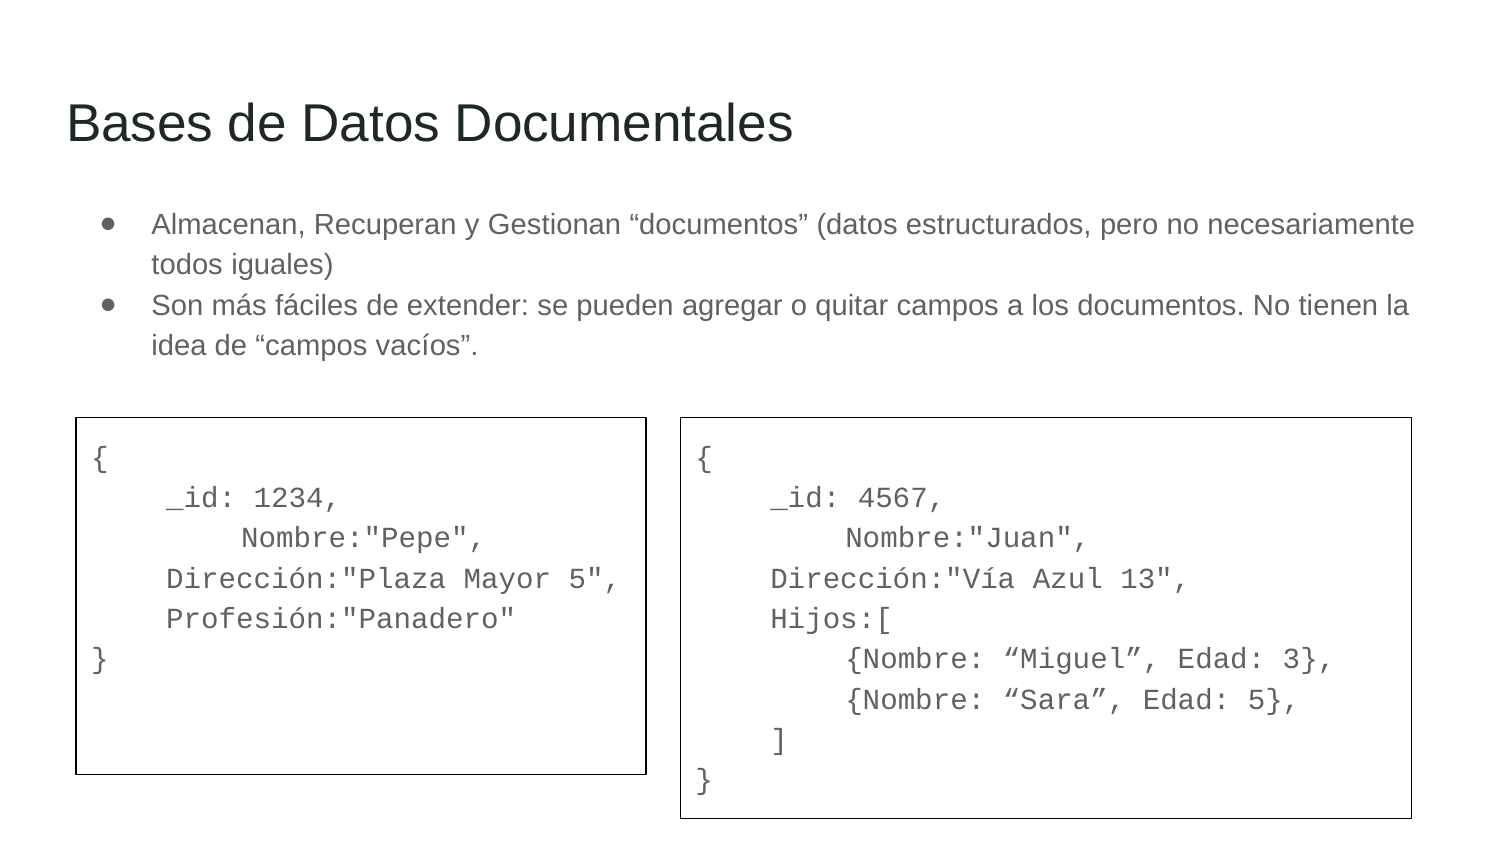

# Bases de Datos Documentales
Almacenan, Recuperan y Gestionan “documentos” (datos estructurados, pero no necesariamente todos iguales)
Son más fáciles de extender: se pueden agregar o quitar campos a los documentos. No tienen la idea de “campos vacíos”.
{
_id: 1234,
	Nombre:"Pepe",
Dirección:"Plaza Mayor 5",
Profesión:"Panadero"
}
{
_id: 4567,
	Nombre:"Juan",
Dirección:"Vía Azul 13",
Hijos:[
	{Nombre: “Miguel”, Edad: 3},
	{Nombre: “Sara”, Edad: 5},
]
}